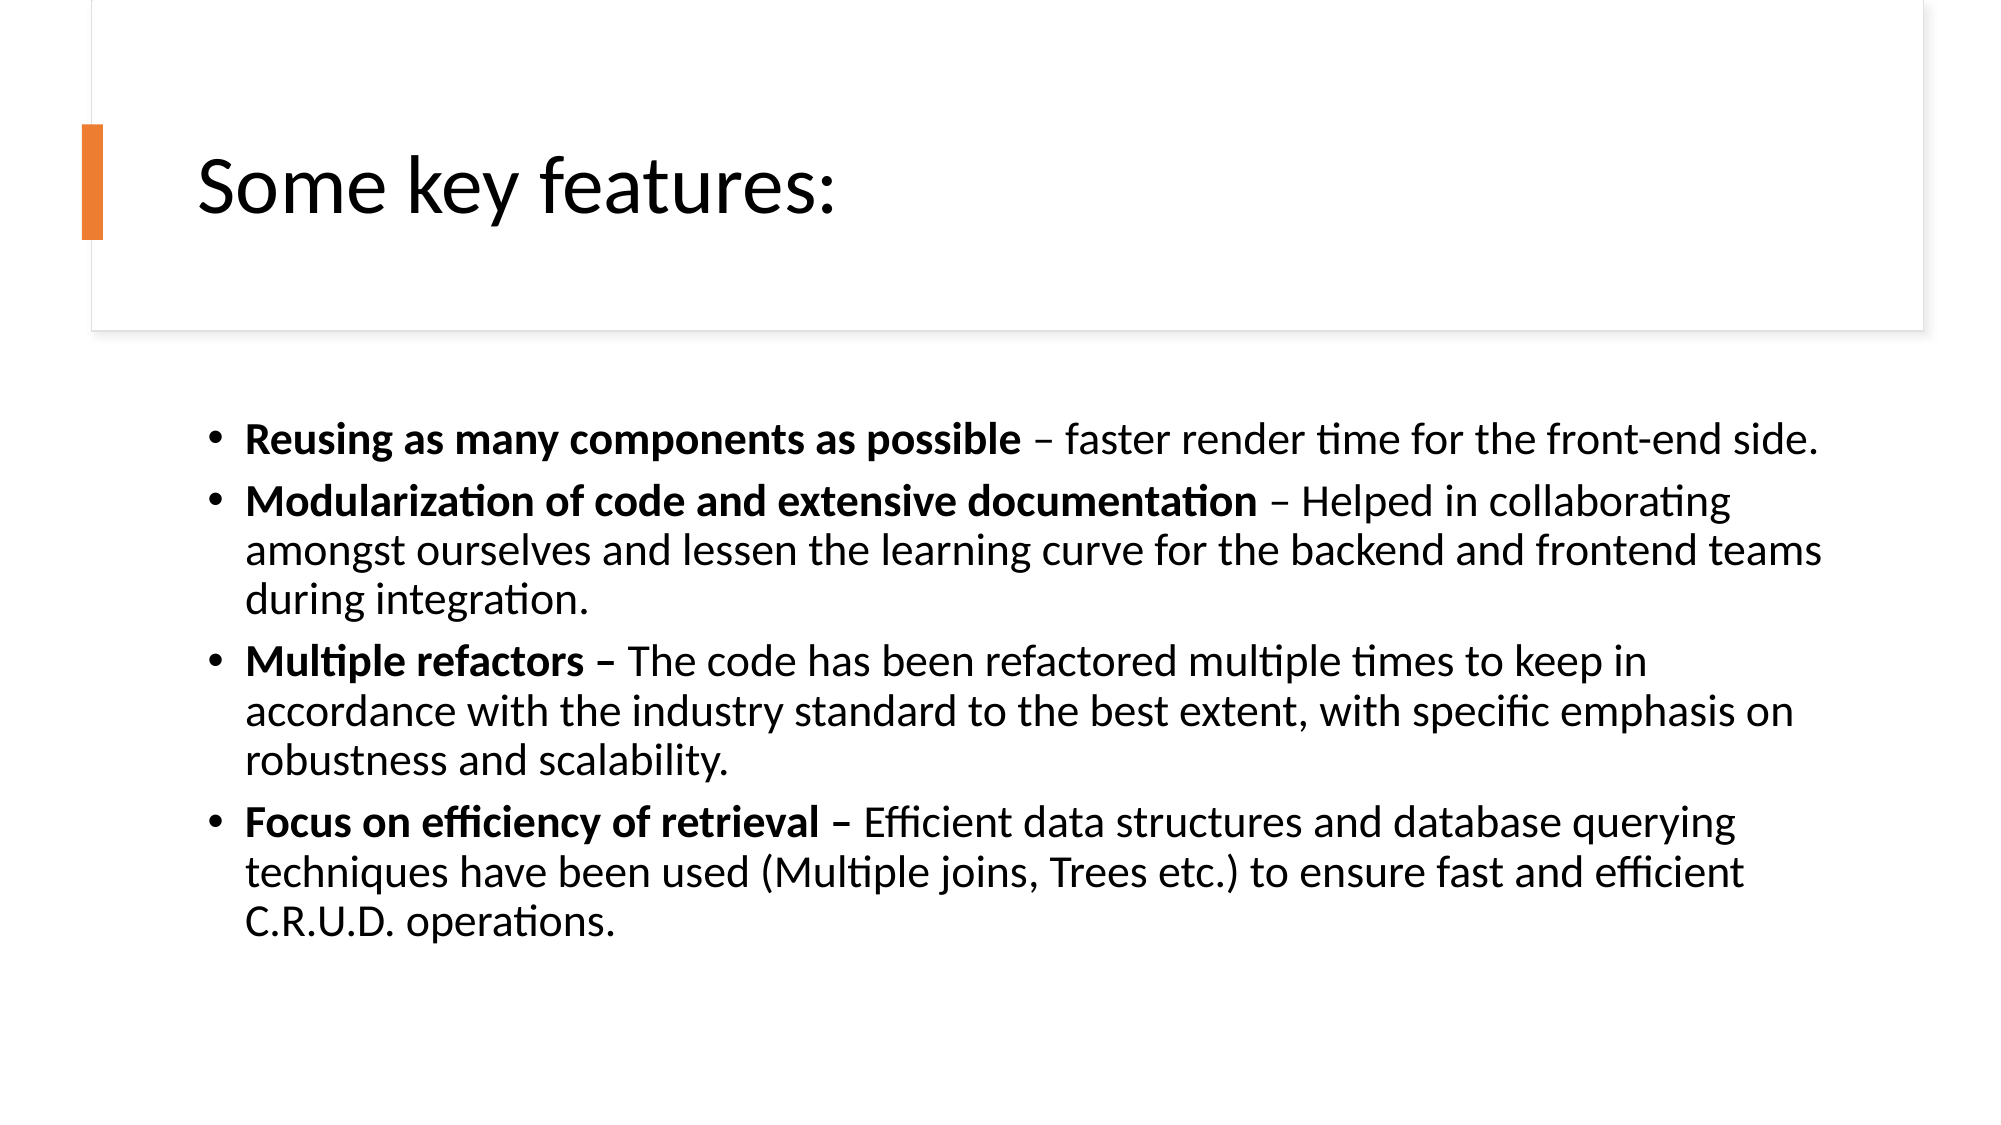

# Some key features:

Reusing as many components as possible – faster render time for the front-end side.
Modularization of code and extensive documentation – Helped in collaborating amongst ourselves and lessen the learning curve for the backend and frontend teams during integration.
Multiple refactors – The code has been refactored multiple times to keep in accordance with the industry standard to the best extent, with specific emphasis on robustness and scalability.
Focus on efficiency of retrieval – Efficient data structures and database querying techniques have been used (Multiple joins, Trees etc.) to ensure fast and efficient C.R.U.D. operations.